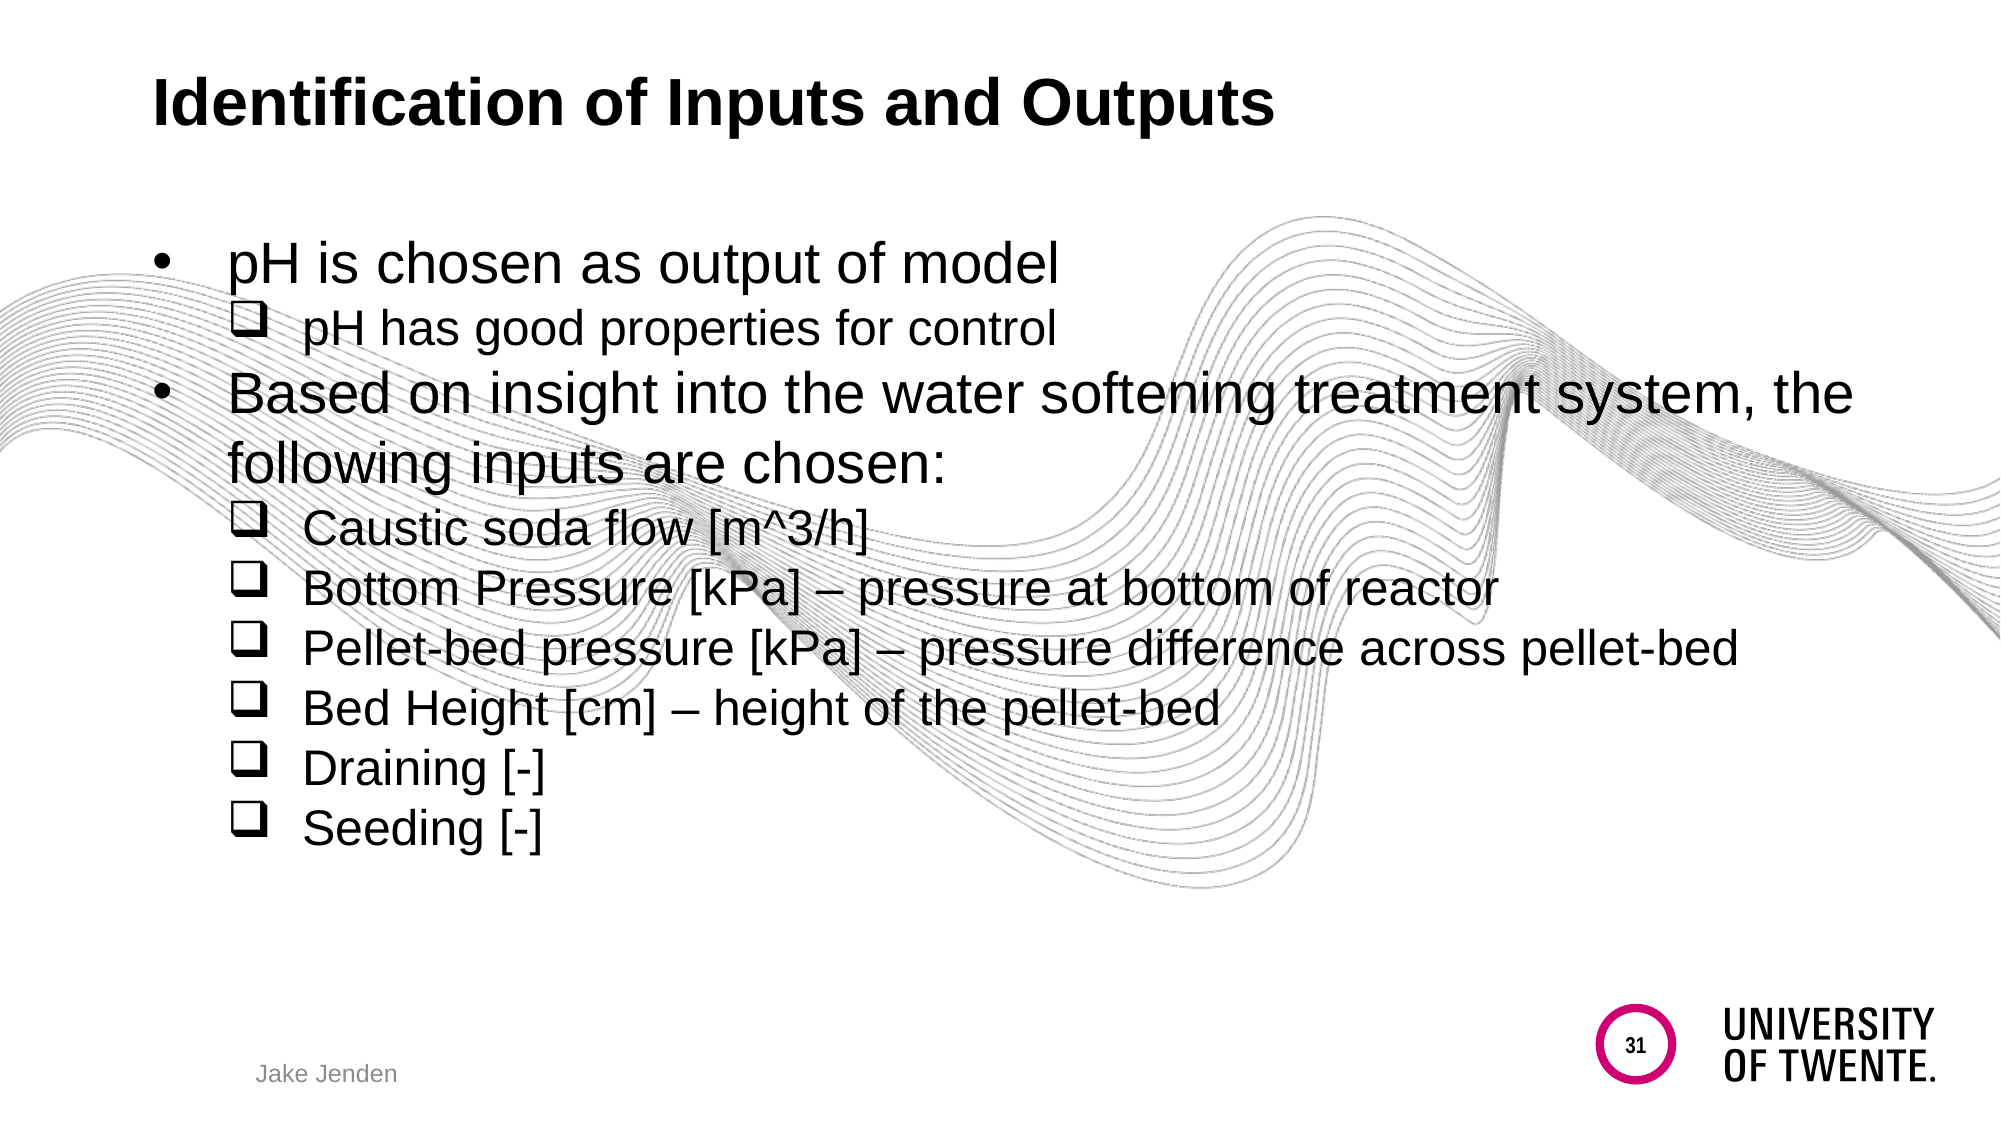

# Identification of Inputs and Outputs
pH is chosen as output of model
pH has good properties for control
Based on insight into the water softening treatment system, the following inputs are chosen:
Caustic soda flow [m^3/h]
Bottom Pressure [kPa] – pressure at bottom of reactor
Pellet-bed pressure [kPa] – pressure difference across pellet-bed
Bed Height [cm] – height of the pellet-bed
Draining [-]
Seeding [-]

31
Jake Jenden